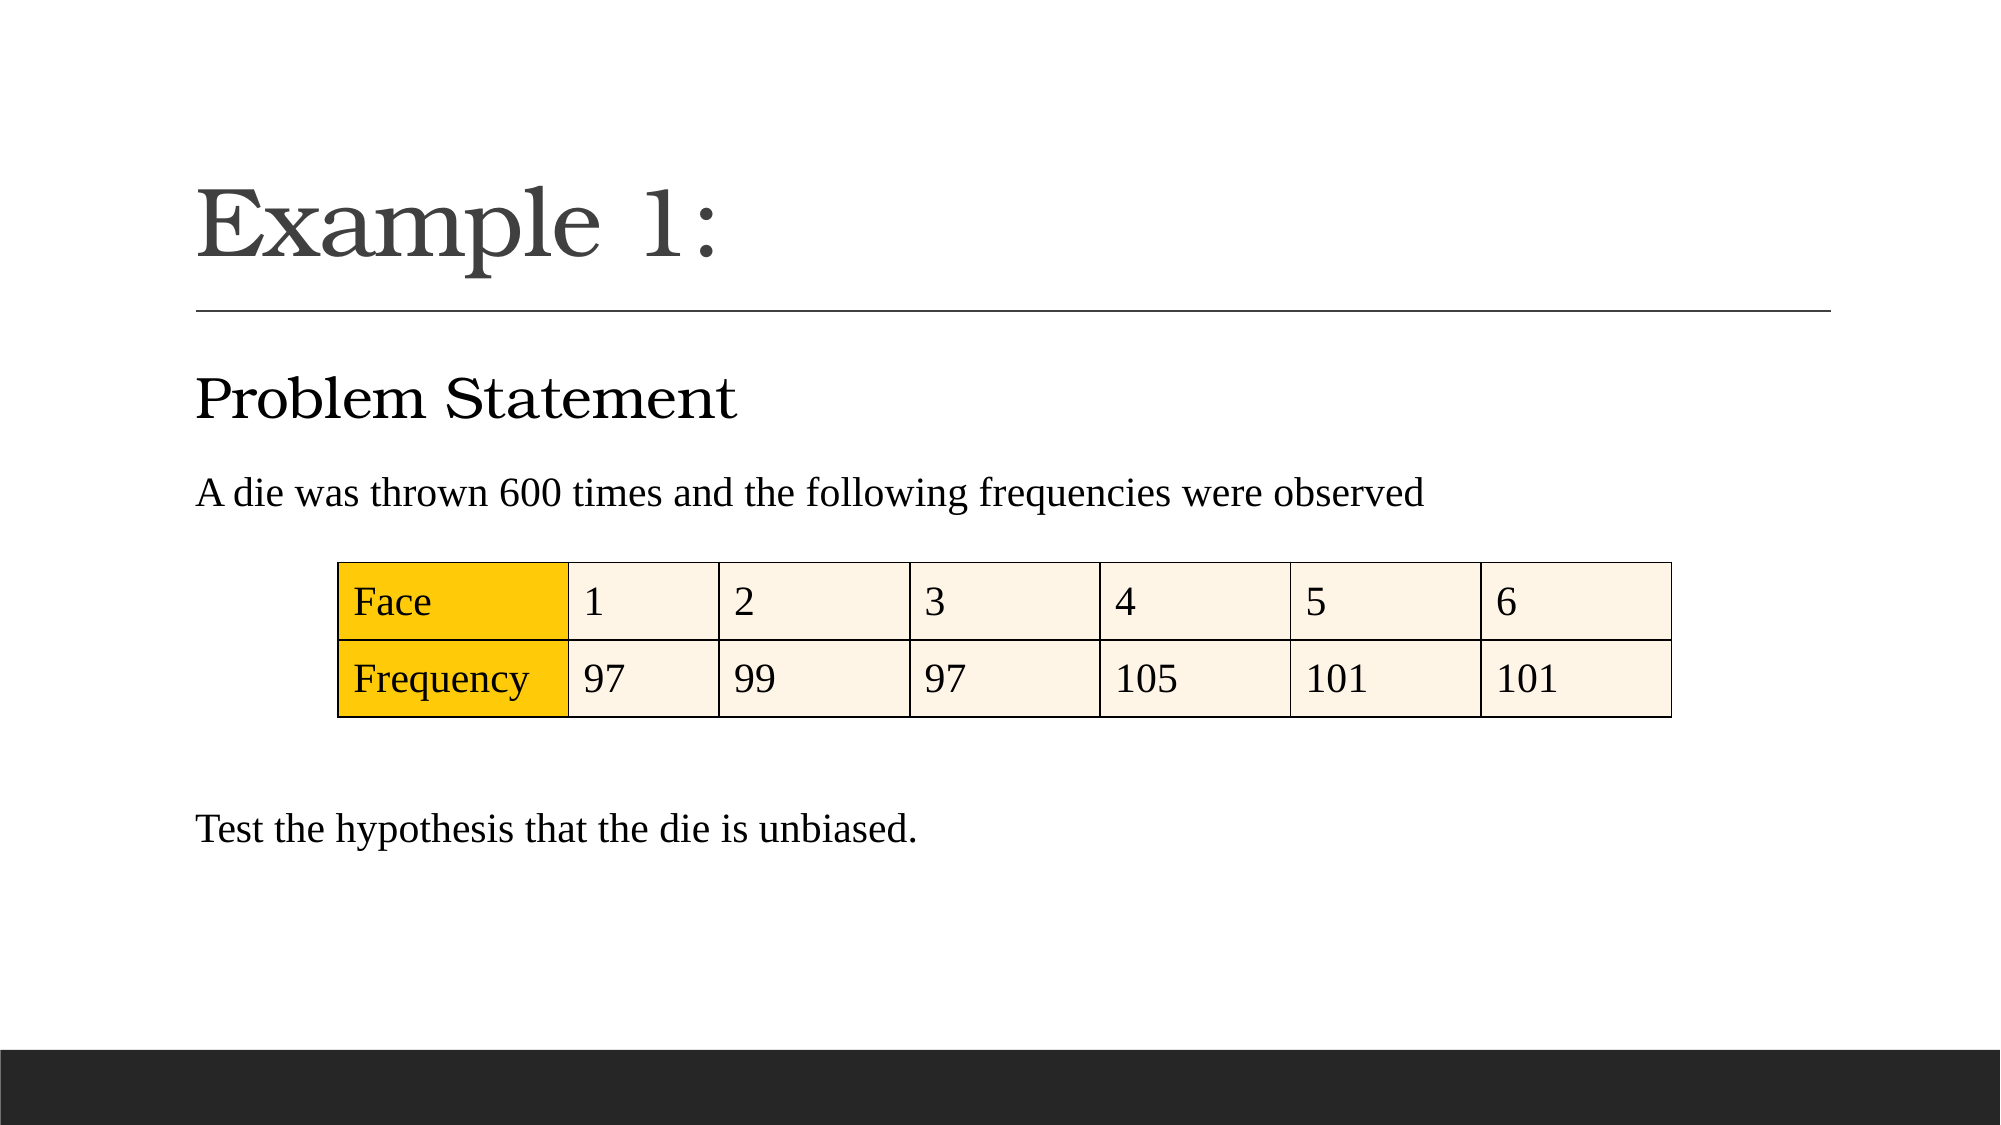

# Example 1:
Problem Statement
A die was thrown 600 times and the following frequencies were observed

Test the hypothesis that the die is unbiased.

| Face | 1 | 2 | 3 | 4 | 5 | 6 |
| --- | --- | --- | --- | --- | --- | --- |
| Frequency | 97 | 99 | 97 | 105 | 101 | 101 |